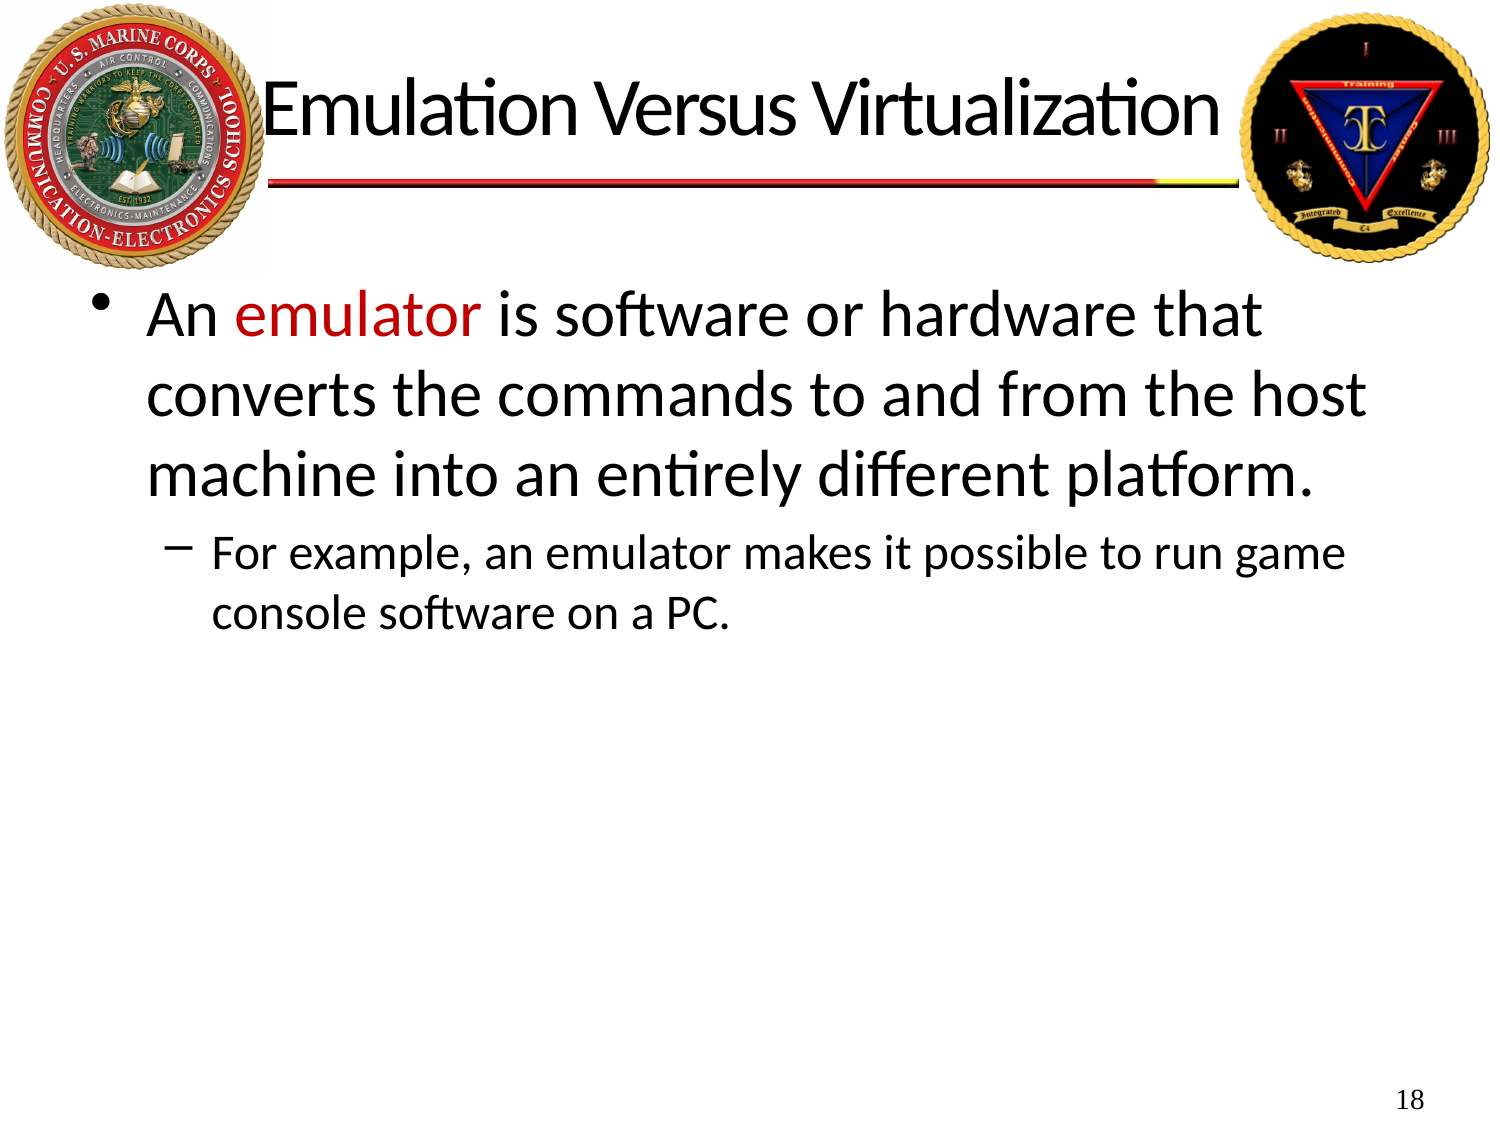

# Emulation Versus Virtualization
An emulator is software or hardware that converts the commands to and from the host machine into an entirely different platform.
For example, an emulator makes it possible to run game console software on a PC.